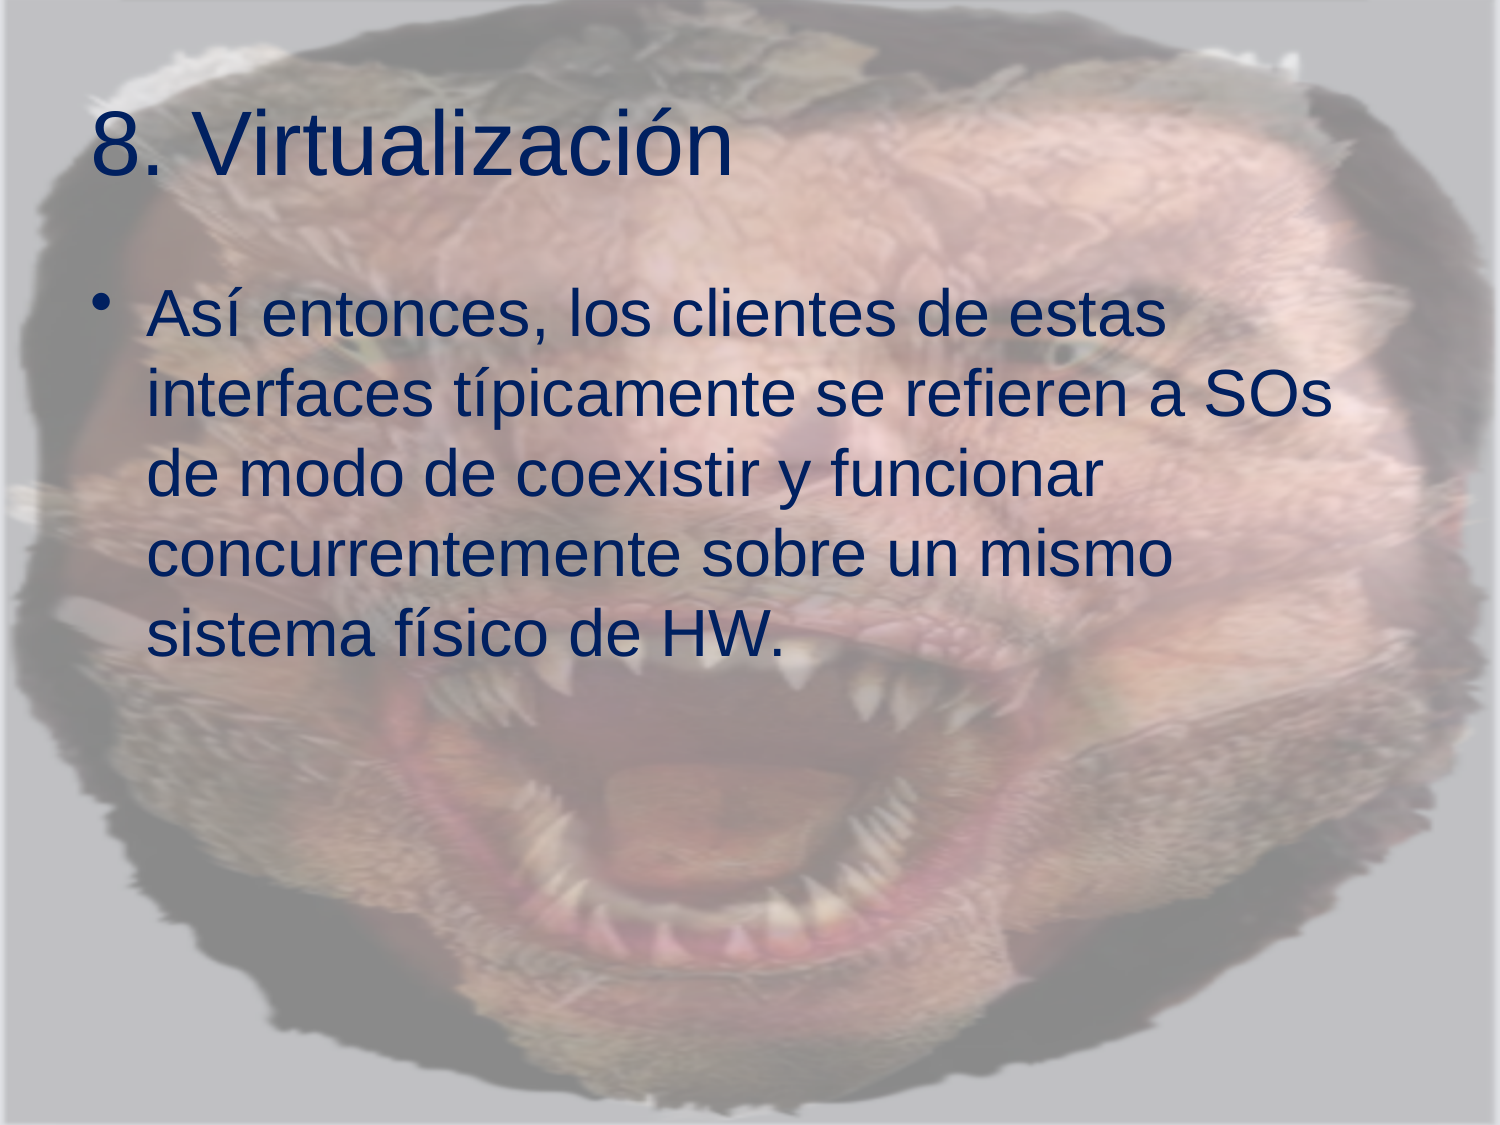

# 8. Virtualización
Así entonces, los clientes de estas interfaces típicamente se refieren a SOs de modo de coexistir y funcionar concurrentemente sobre un mismo sistema físico de HW.